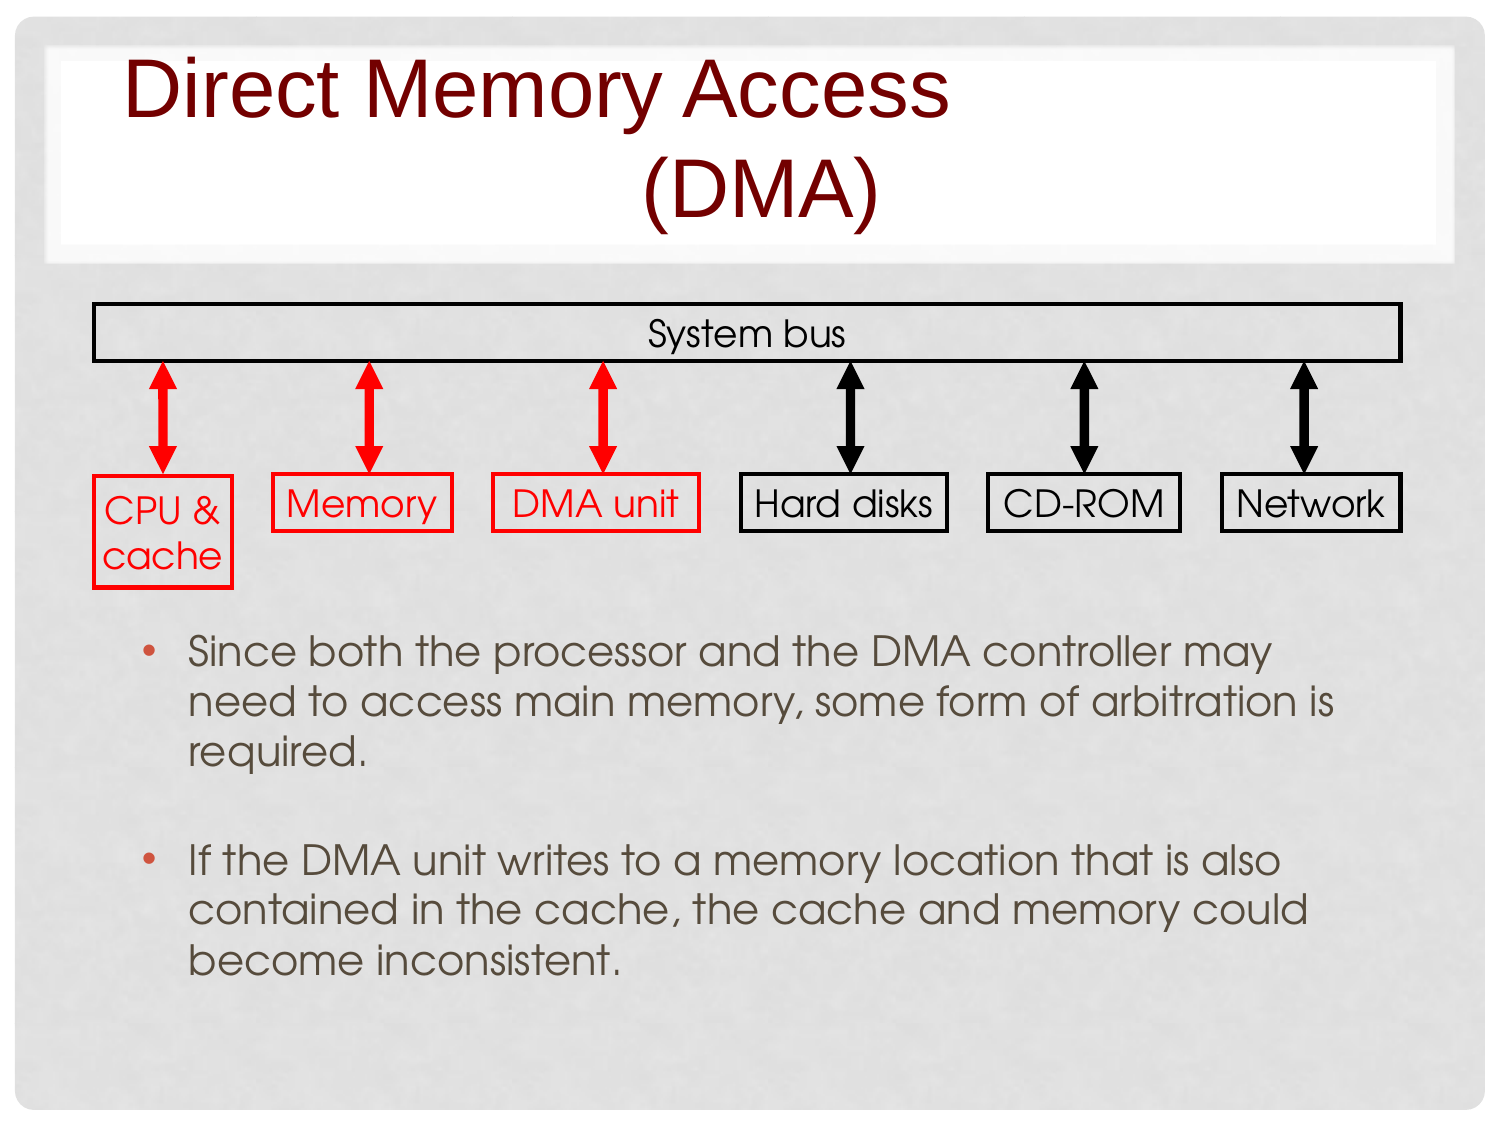

Direct Memory Access
 (DMA)
System bus

Memory
DMA unit
Hard disks
CD-ROM
Network
CPU &
cache
Since both the processor and the DMA controller may need to access main memory, some form of arbitration is required.
If the DMA unit writes to a memory location that is also contained in the cache, the cache and memory could become inconsistent.

65